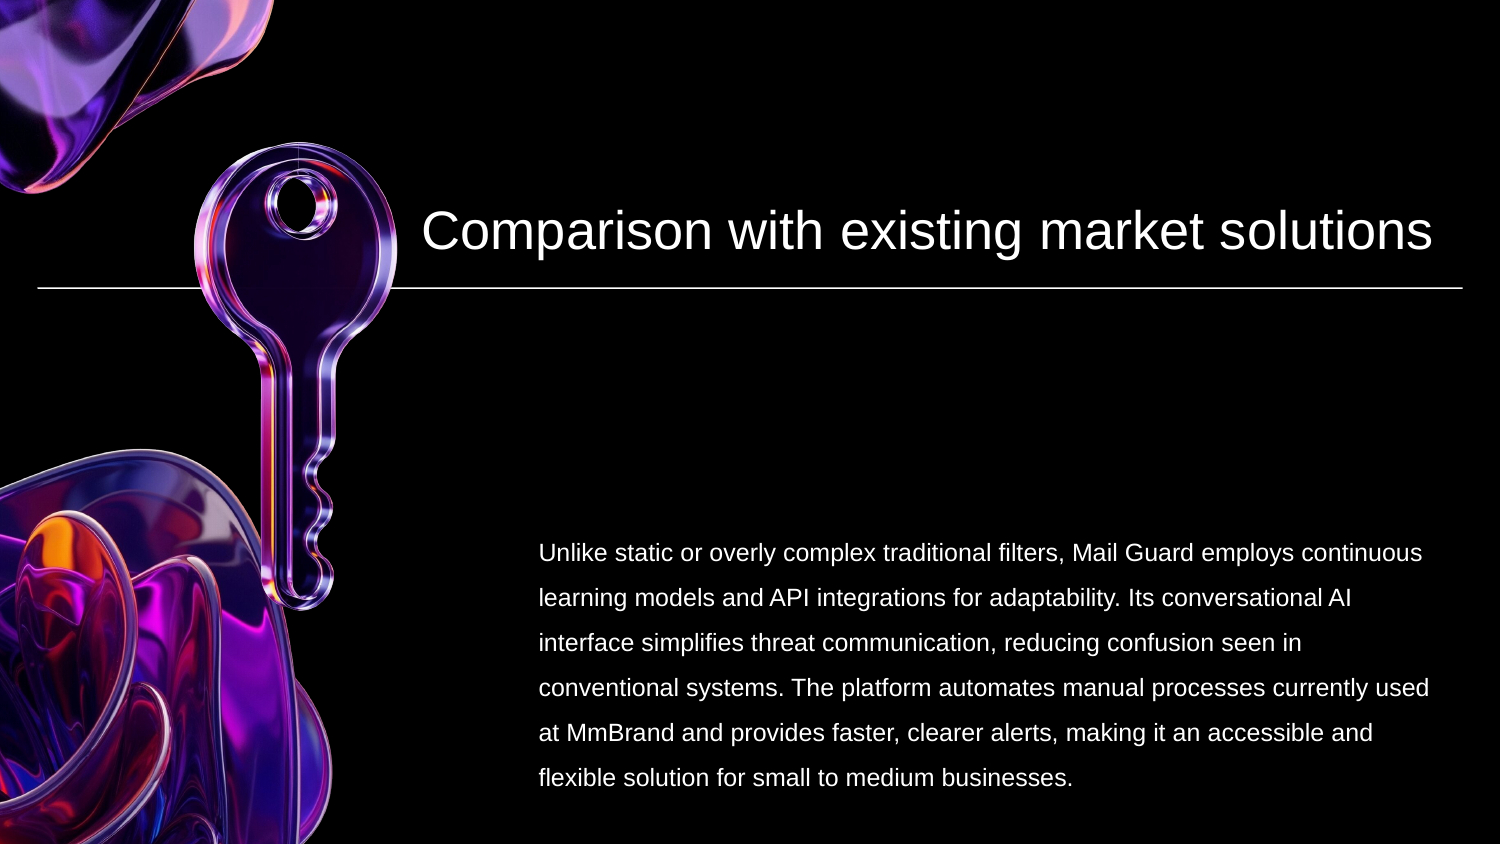

# Comparison with existing market solutions
Unlike static or overly complex traditional filters, Mail Guard employs continuous learning models and API integrations for adaptability. Its conversational AI interface simplifies threat communication, reducing confusion seen in conventional systems. The platform automates manual processes currently used at MmBrand and provides faster, clearer alerts, making it an accessible and flexible solution for small to medium businesses.